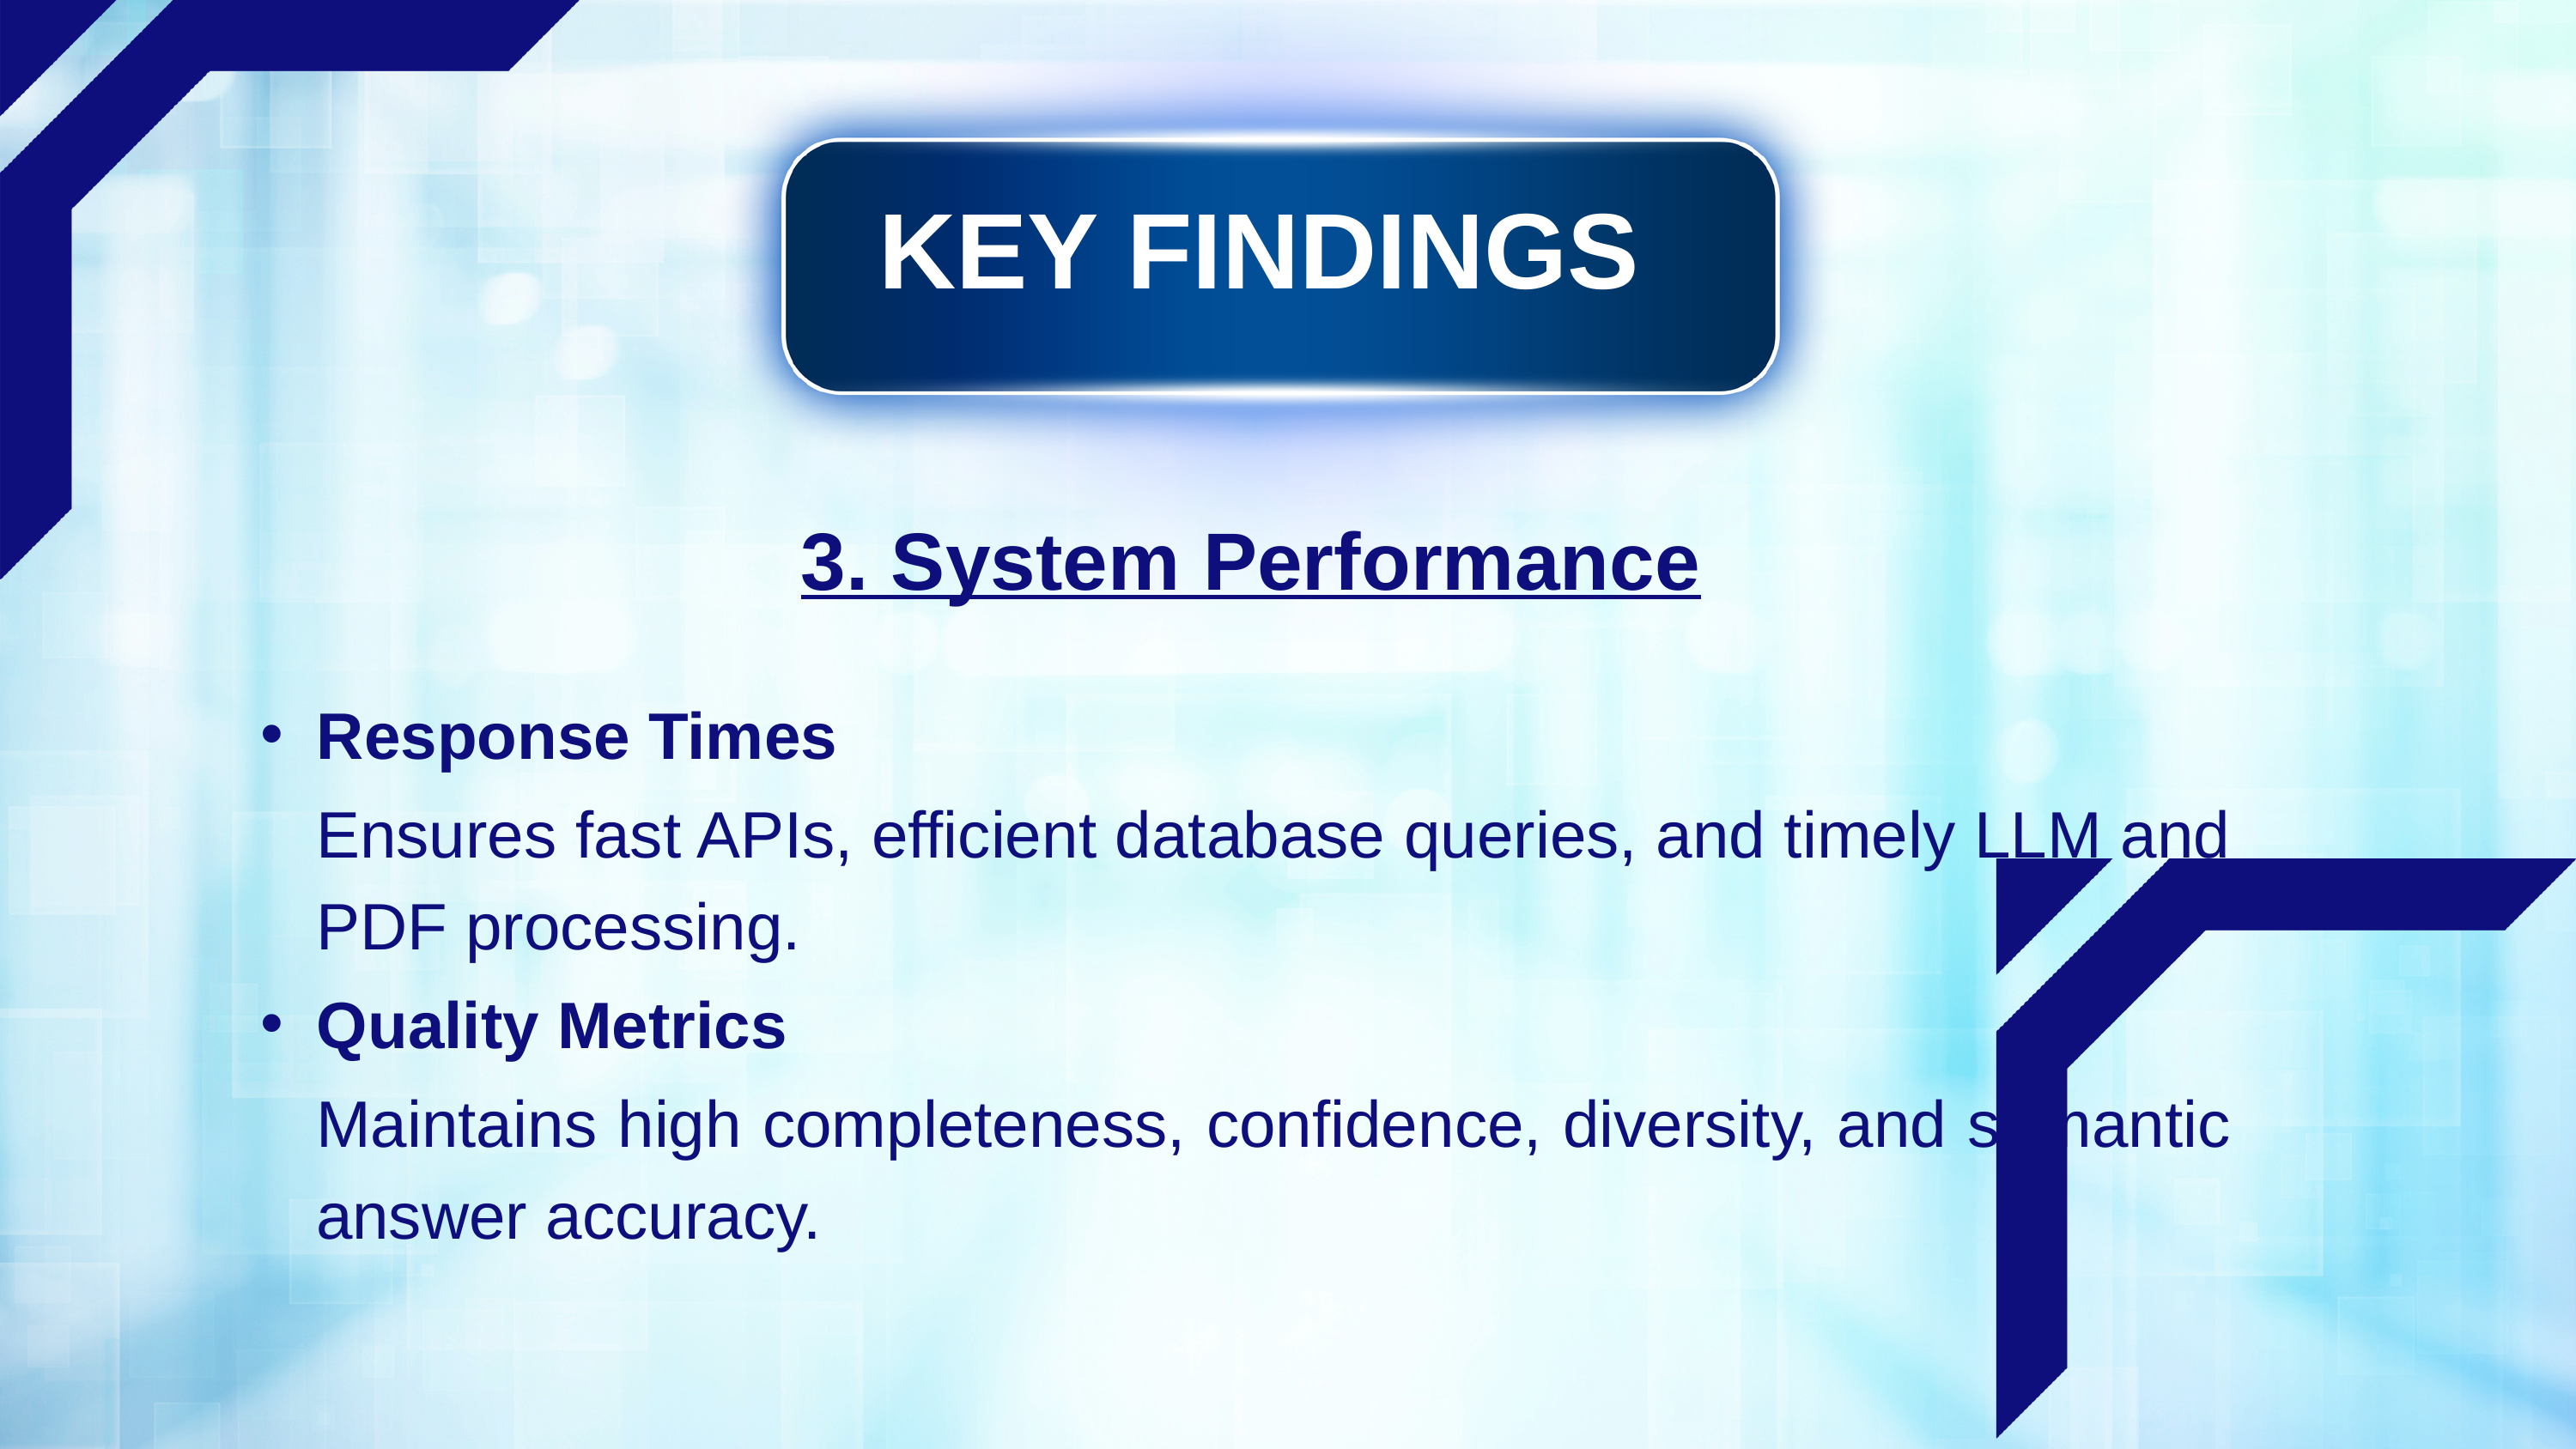

KEY FINDINGS
3. System Performance
Response Times
Ensures fast APIs, efficient database queries, and timely LLM and PDF processing.

Quality Metrics
Maintains high completeness, confidence, diversity, and semantic answer accuracy.